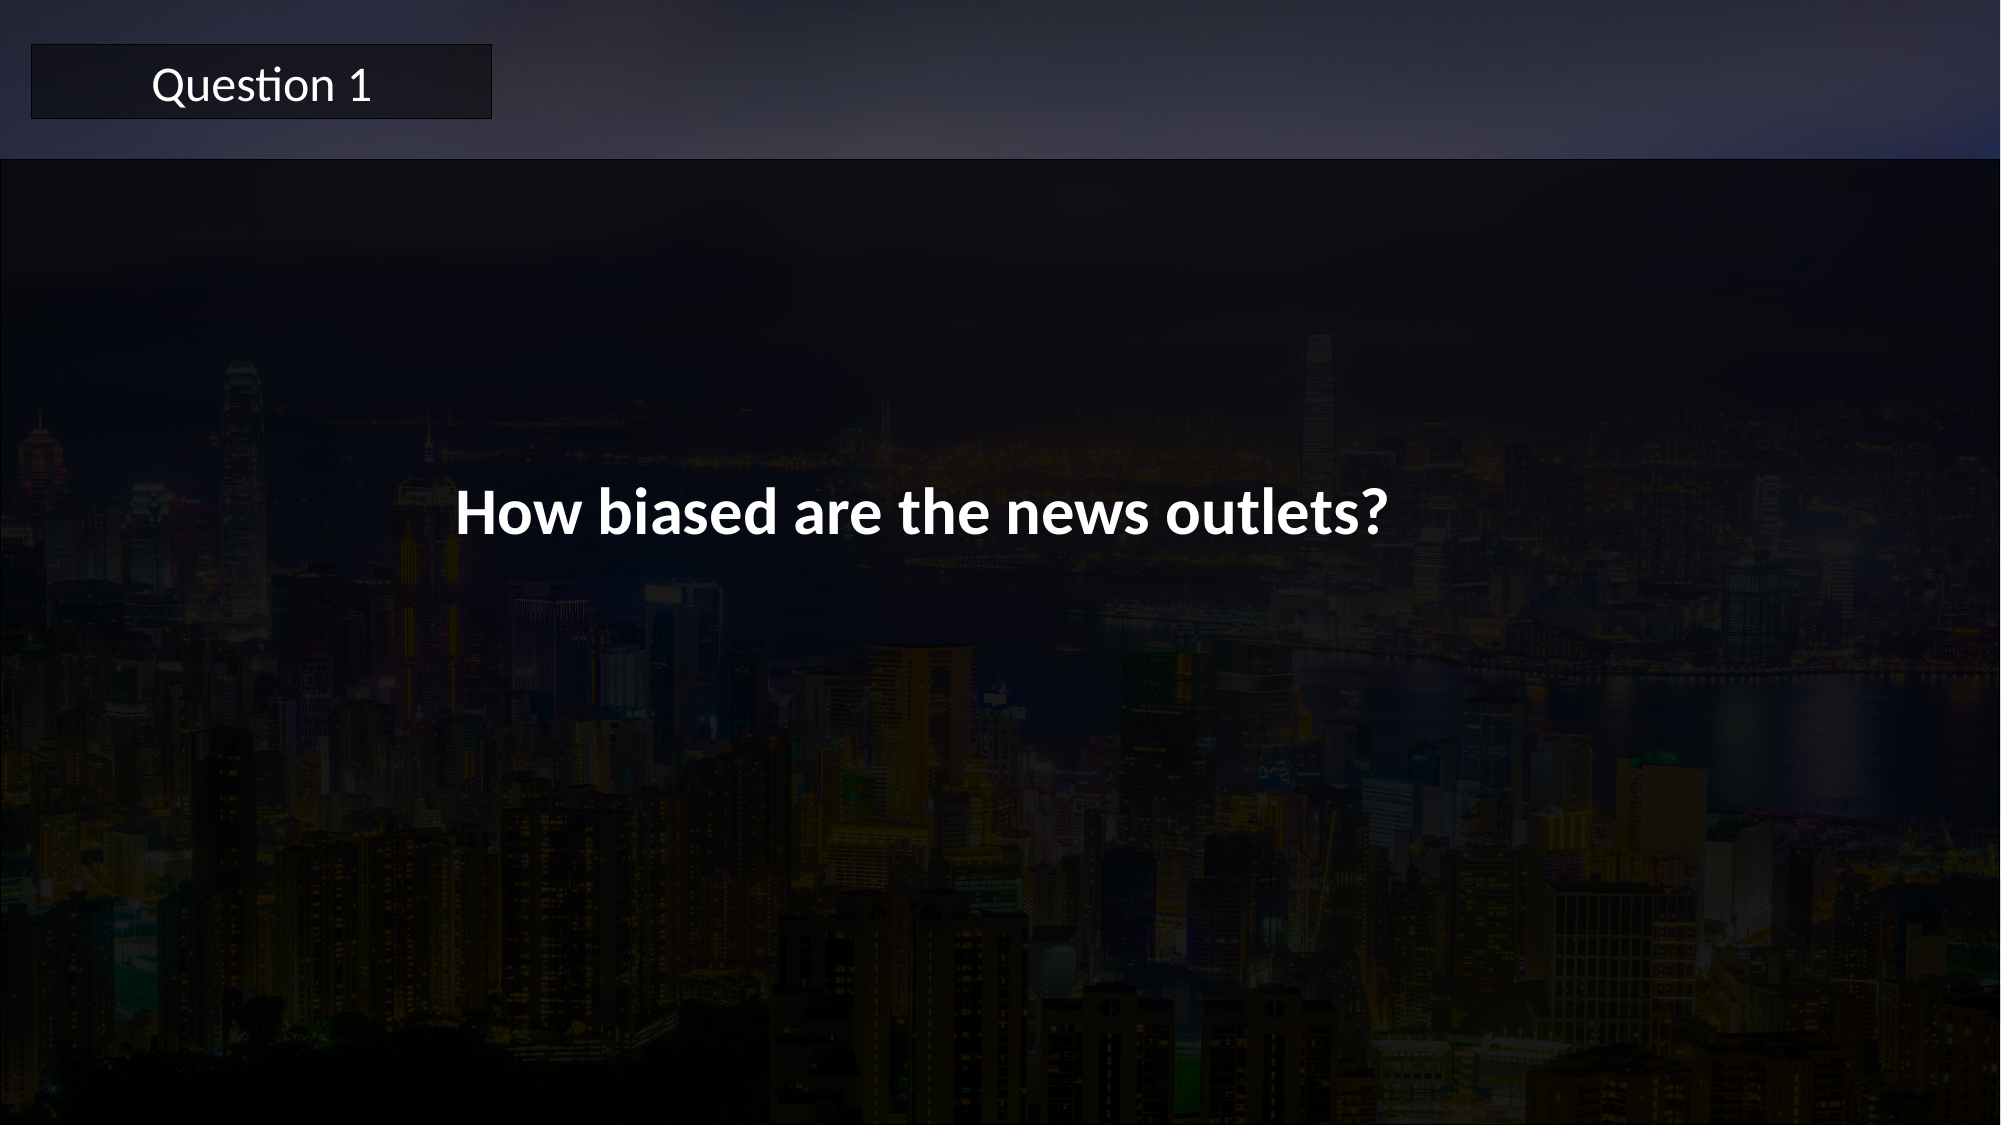

Question 1
How biased are the news outlets?